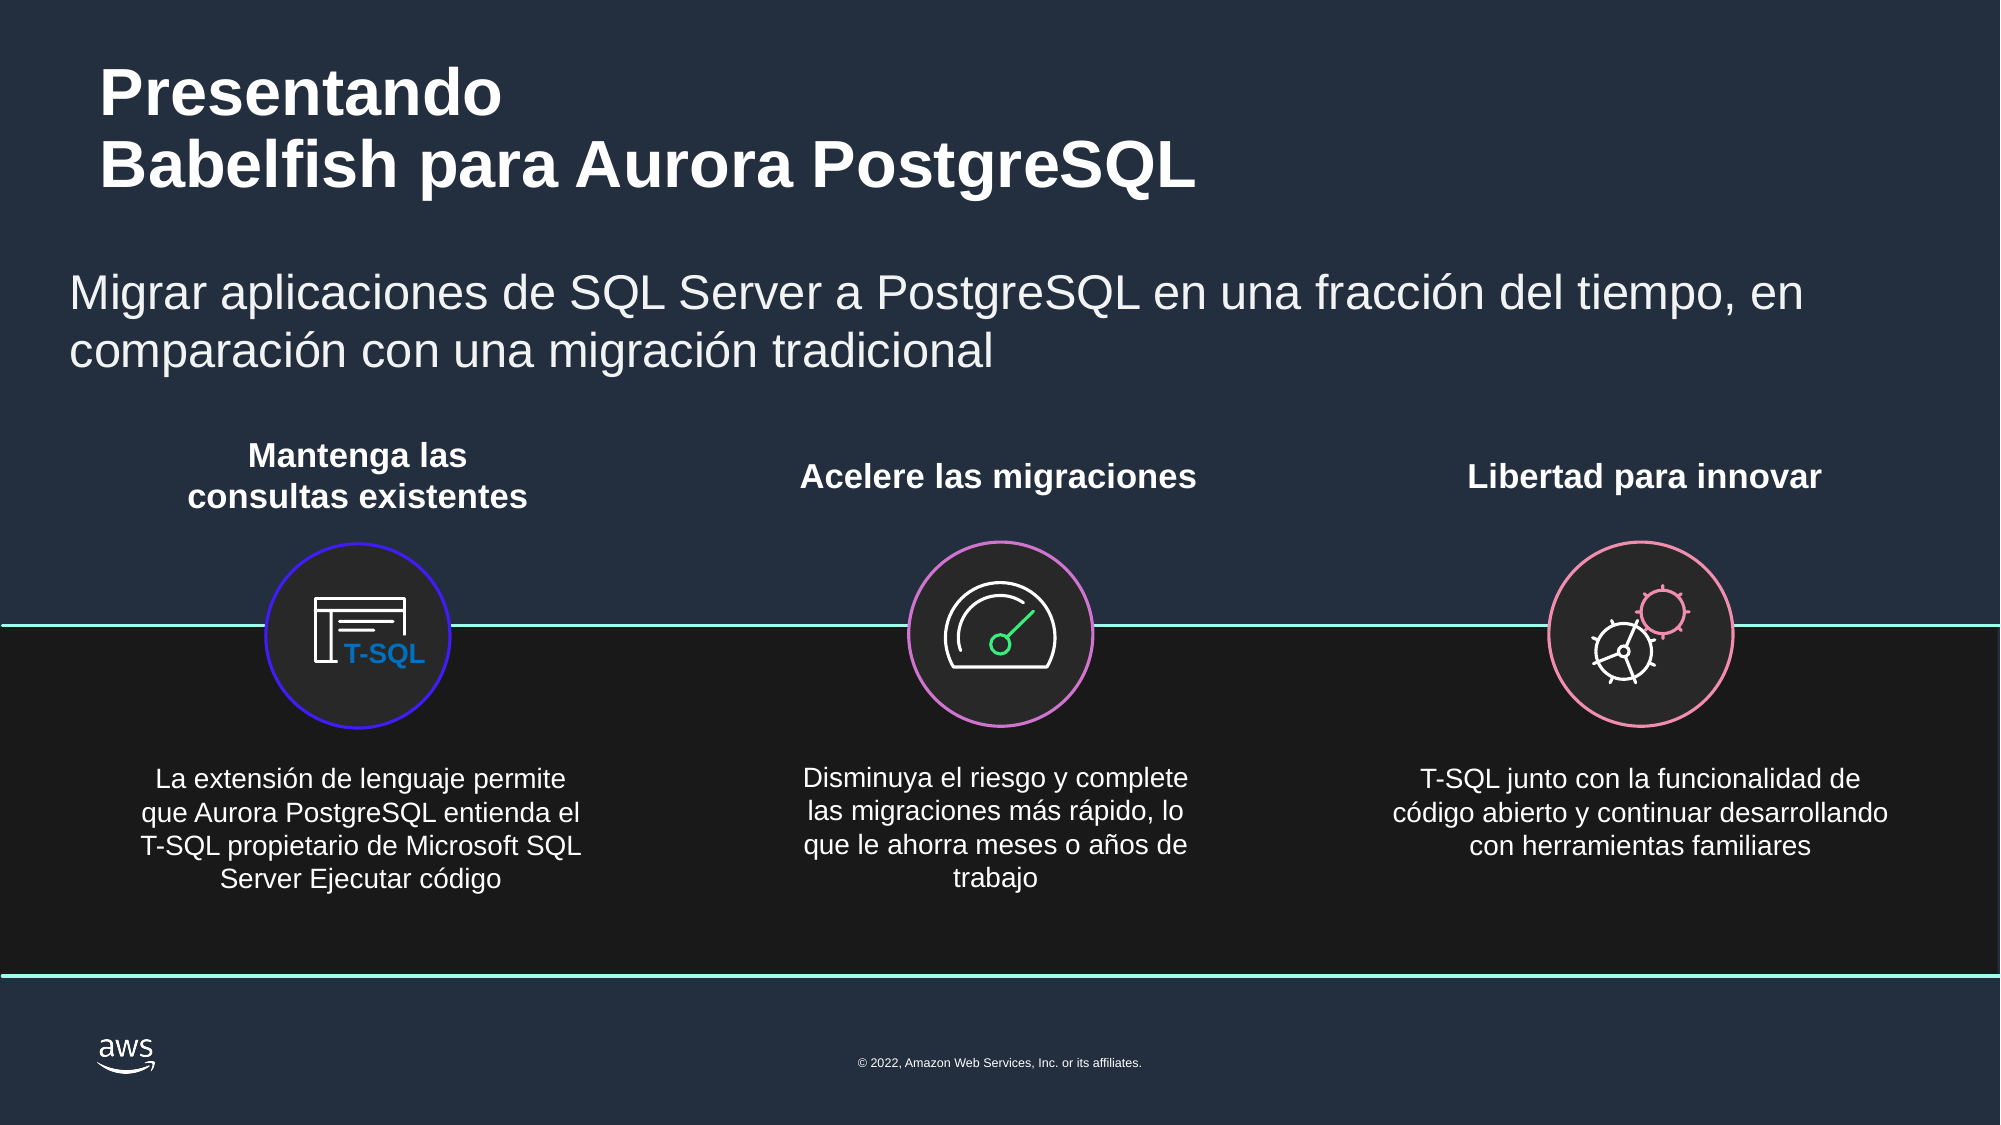

# Presentando Babelfish para Aurora PostgreSQL
Migrar aplicaciones de SQL Server a PostgreSQL en una fracción del tiempo, en comparación con una migración tradicional
Mantenga las consultas existentes
La extensión de lenguaje permite que Aurora PostgreSQL entienda el T-SQL propietario de Microsoft SQL Server Ejecutar código
Libertad para innovar
T-SQL junto con la funcionalidad de código abierto y continuar desarrollando con herramientas familiares
Acelere las migraciones

T-SQL

Disminuya el riesgo y complete las migraciones más rápido, lo que le ahorra meses o años de trabajo